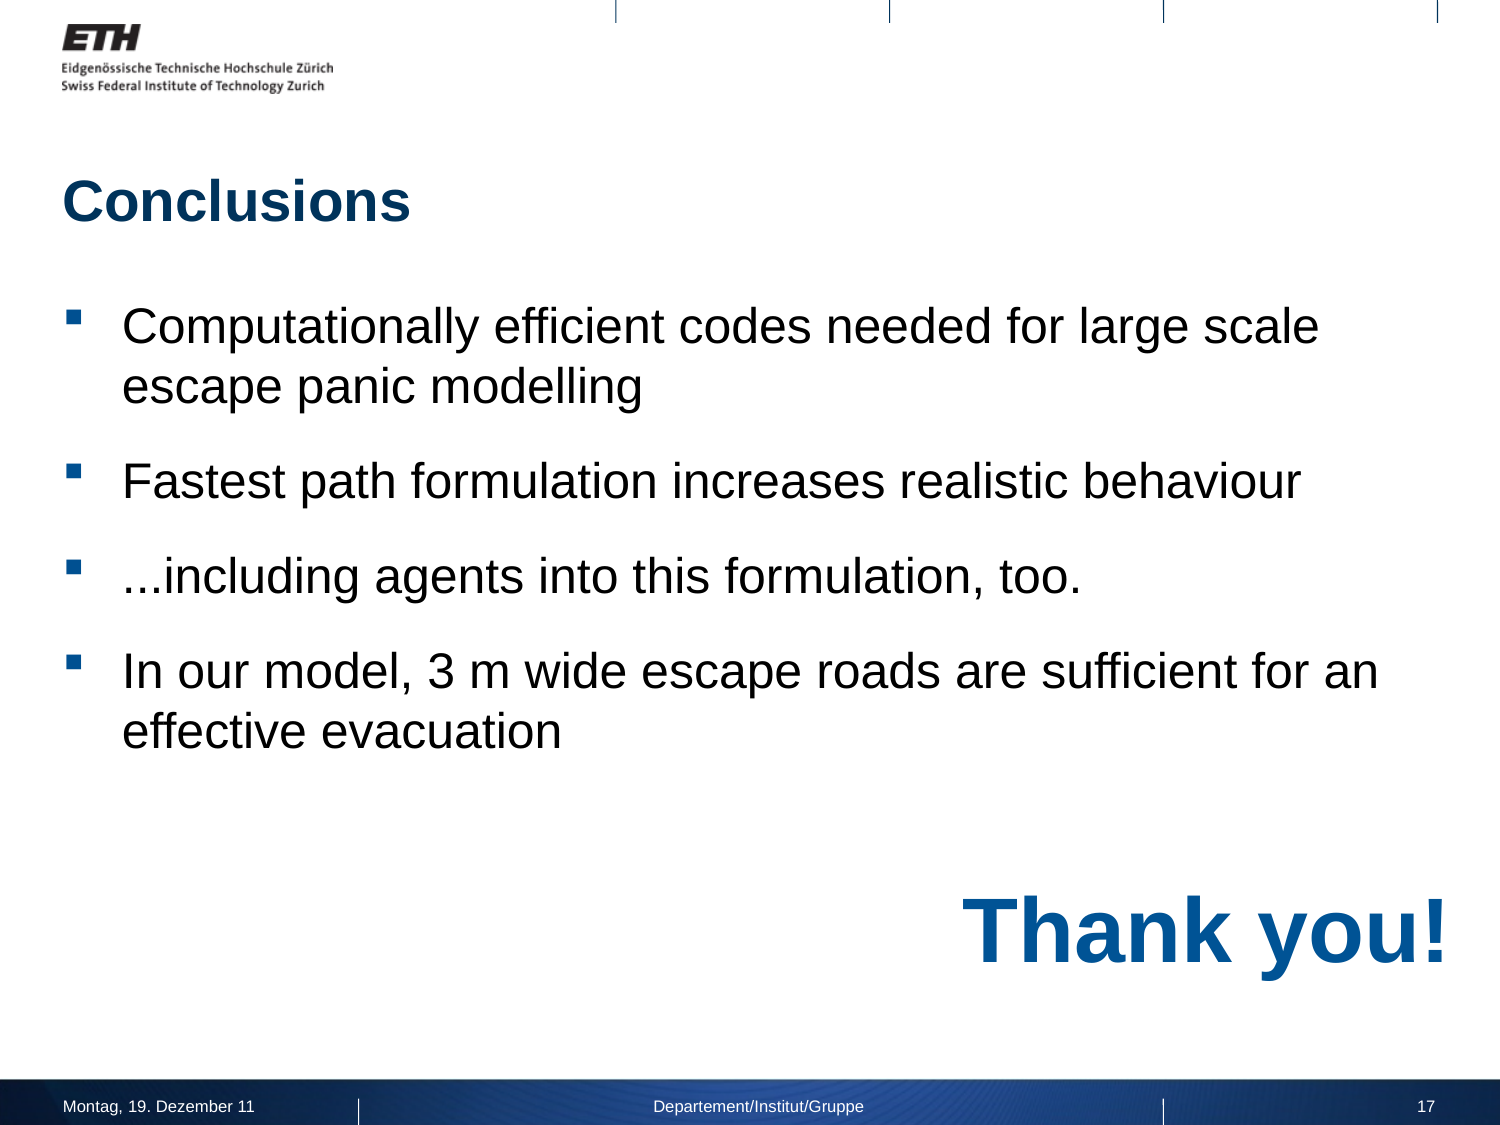

# Conclusions
Computationally efficient codes needed for large scale escape panic modelling
Fastest path formulation increases realistic behaviour
...including agents into this formulation, too.
In our model, 3 m wide escape roads are sufficient for an effective evacuation

						Thank you!

Montag, 19. Dezember 11
Departement/Institut/Gruppe
17